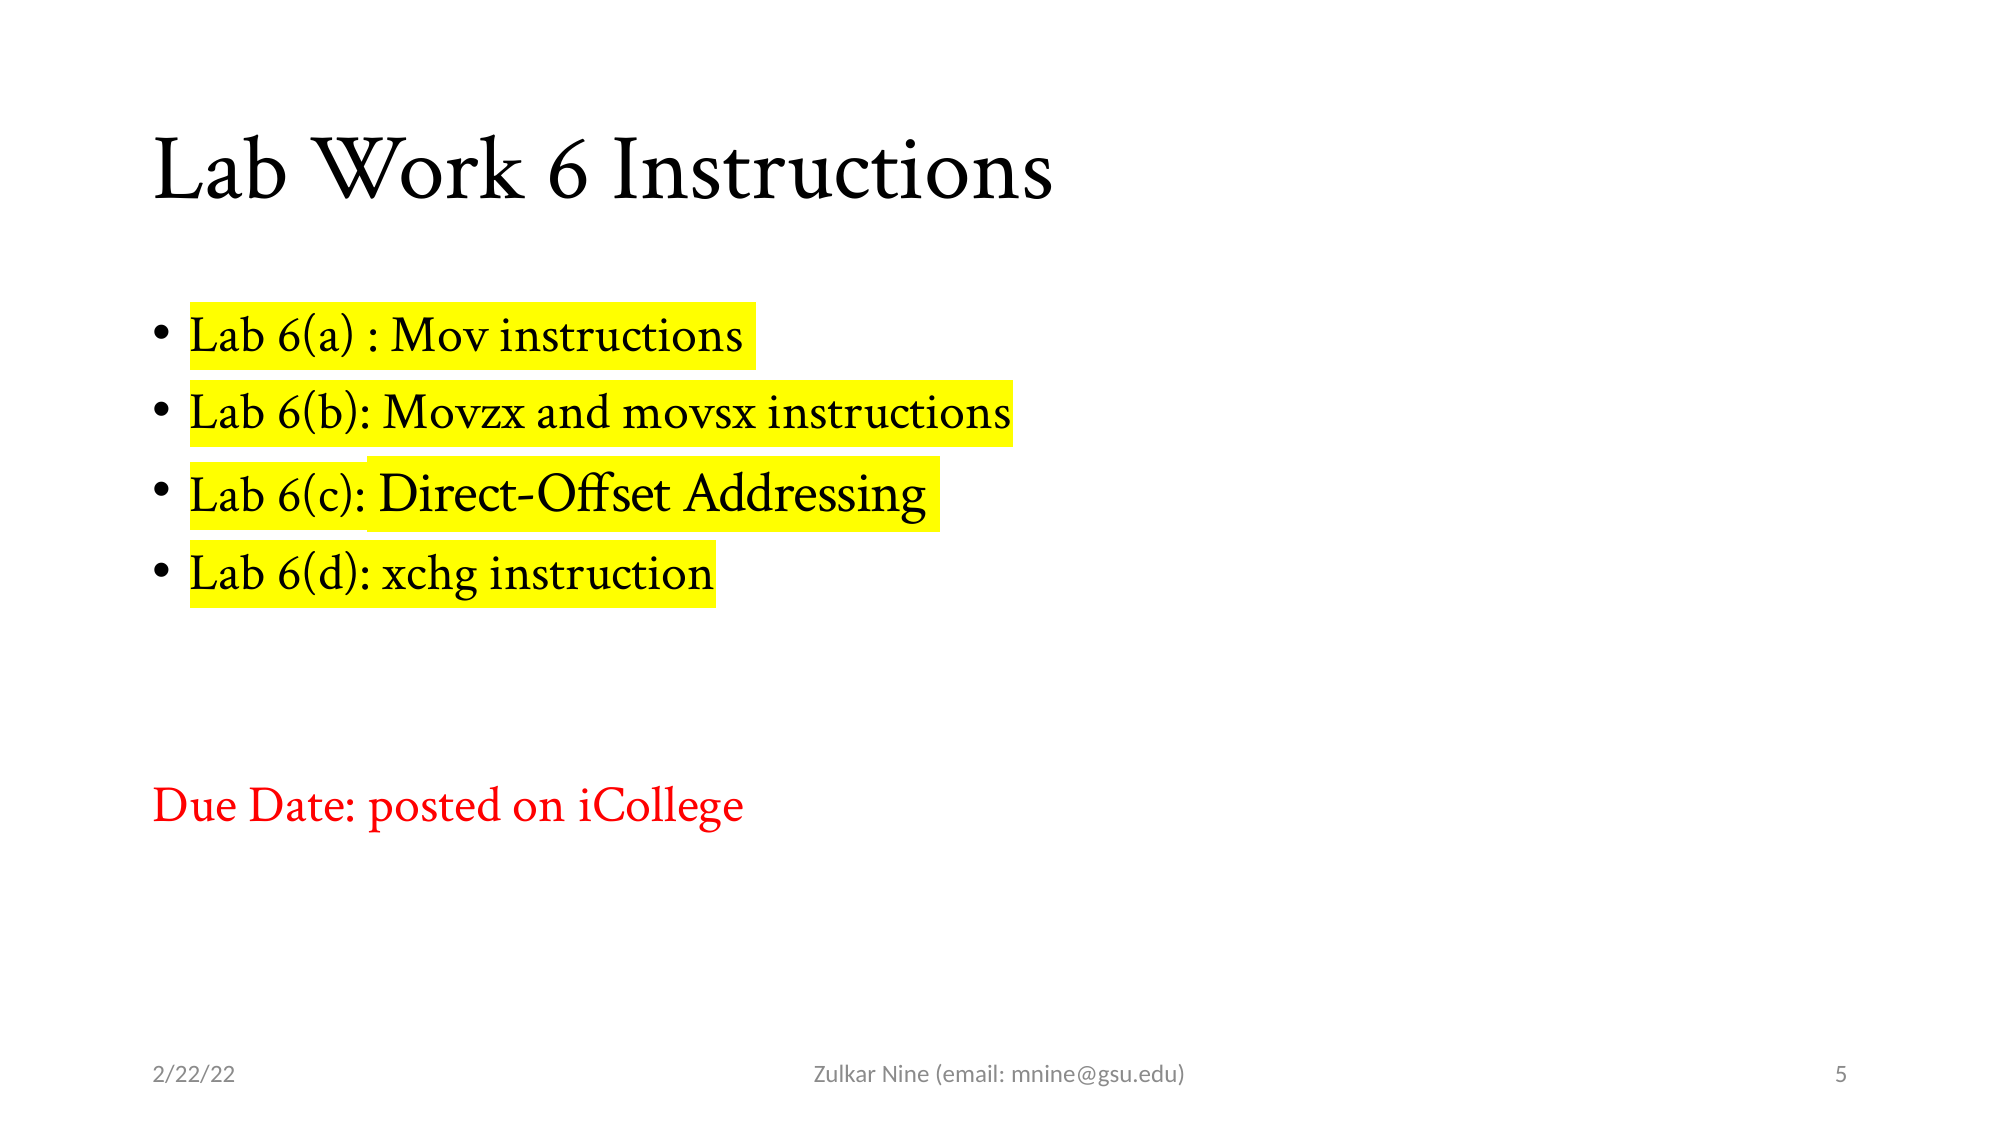

# Lab Work 6 Instructions
Lab 6(a) : Mov instructions
Lab 6(b): Movzx and movsx instructions
Lab 6(c): Direct-Offset Addressing
Lab 6(d): xchg instruction

Due Date: posted on iCollege

2/22/22
Zulkar Nine (email: mnine@gsu.edu)
5